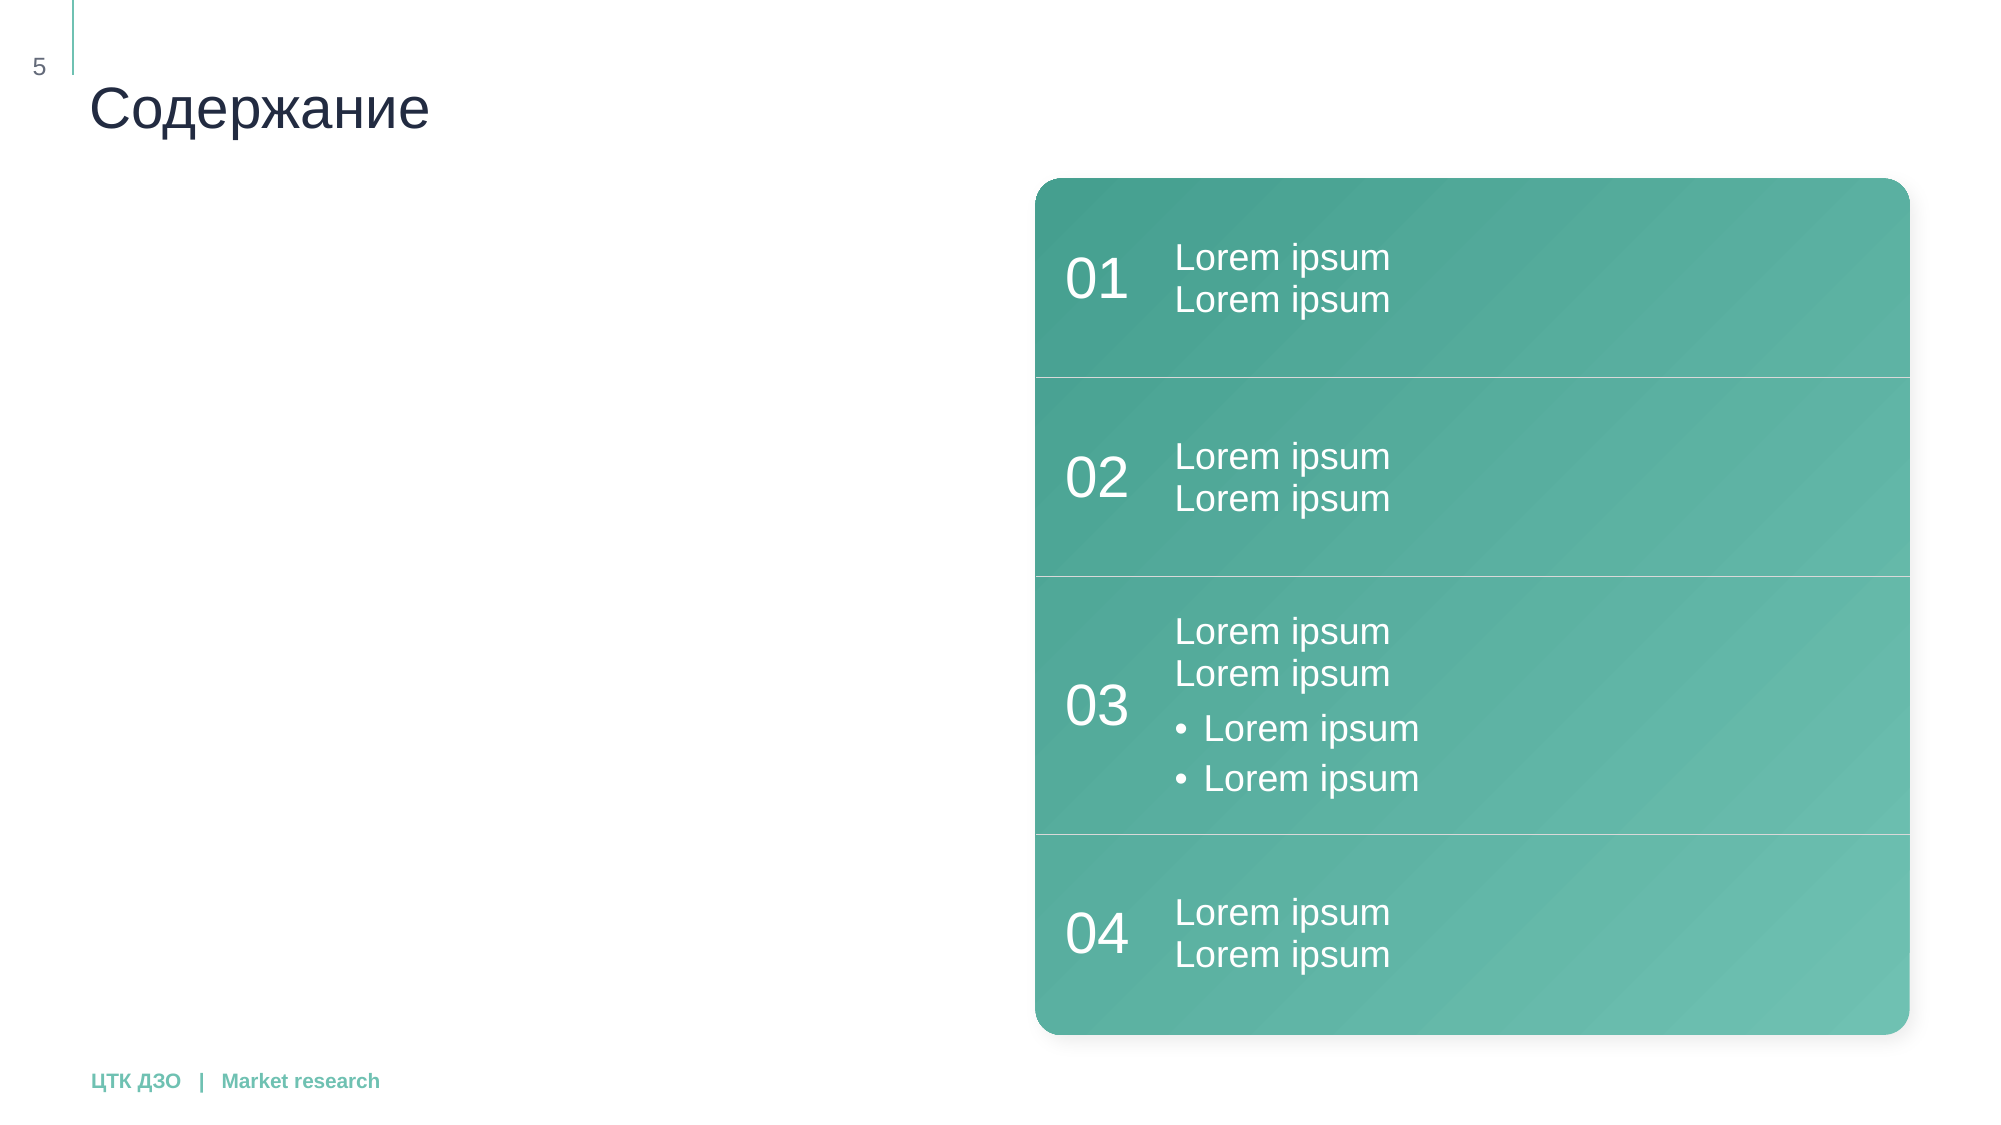

5
# Содержание

| 01 | Lorem ipsum Lorem ipsum |
| --- | --- |
| 02 | Lorem ipsum Lorem ipsum |
| 03 | Lorem ipsum Lorem ipsum Lorem ipsum Lorem ipsum |
| 04 | Lorem ipsum Lorem ipsum |